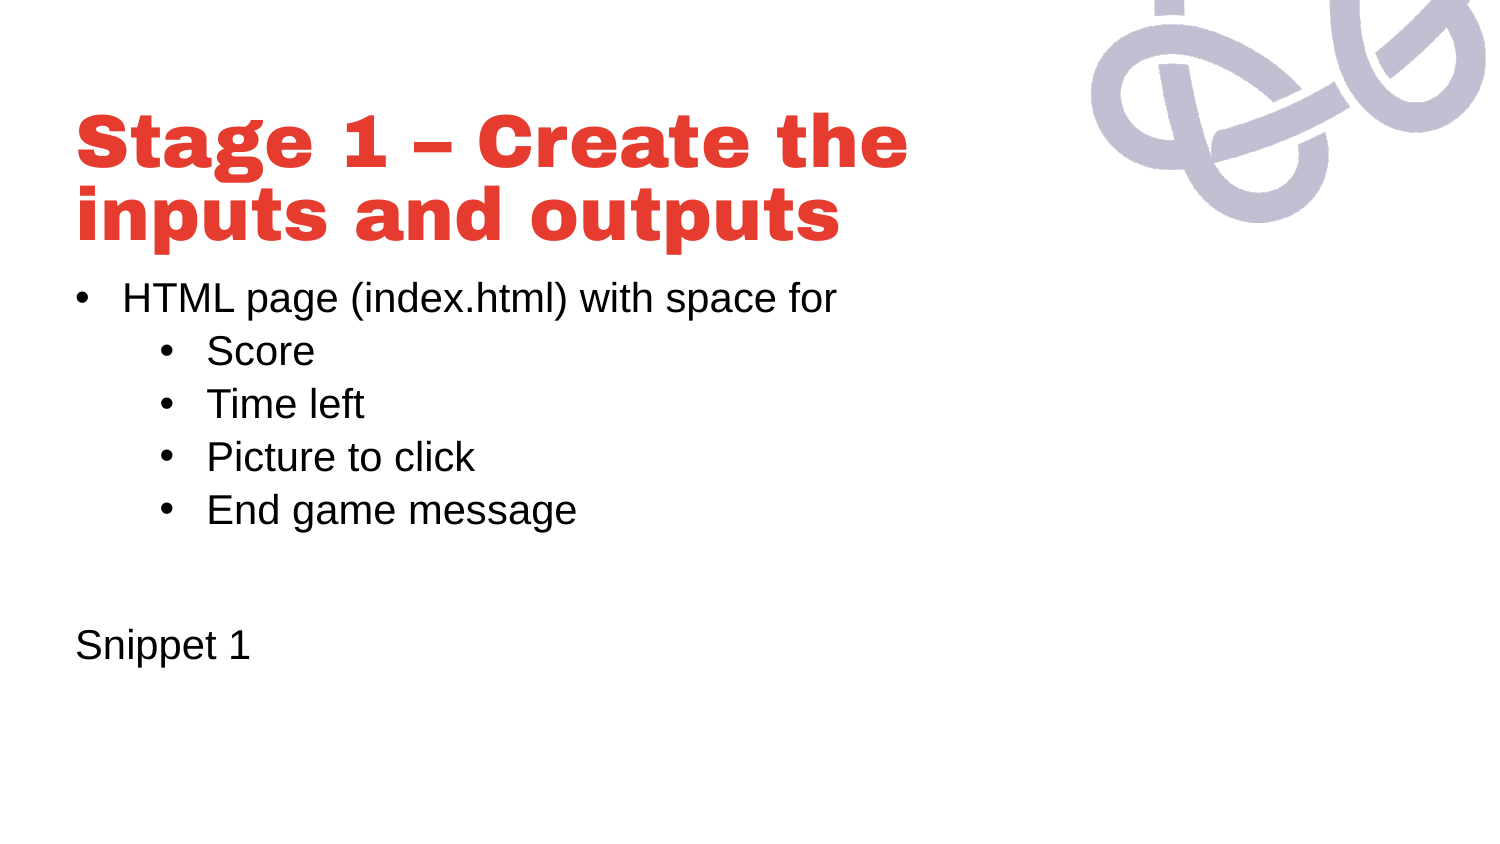

# Stage 1 – Create the inputs and outputs
HTML page (index.html) with space for
Score
Time left
Picture to click
End game message

Snippet 1